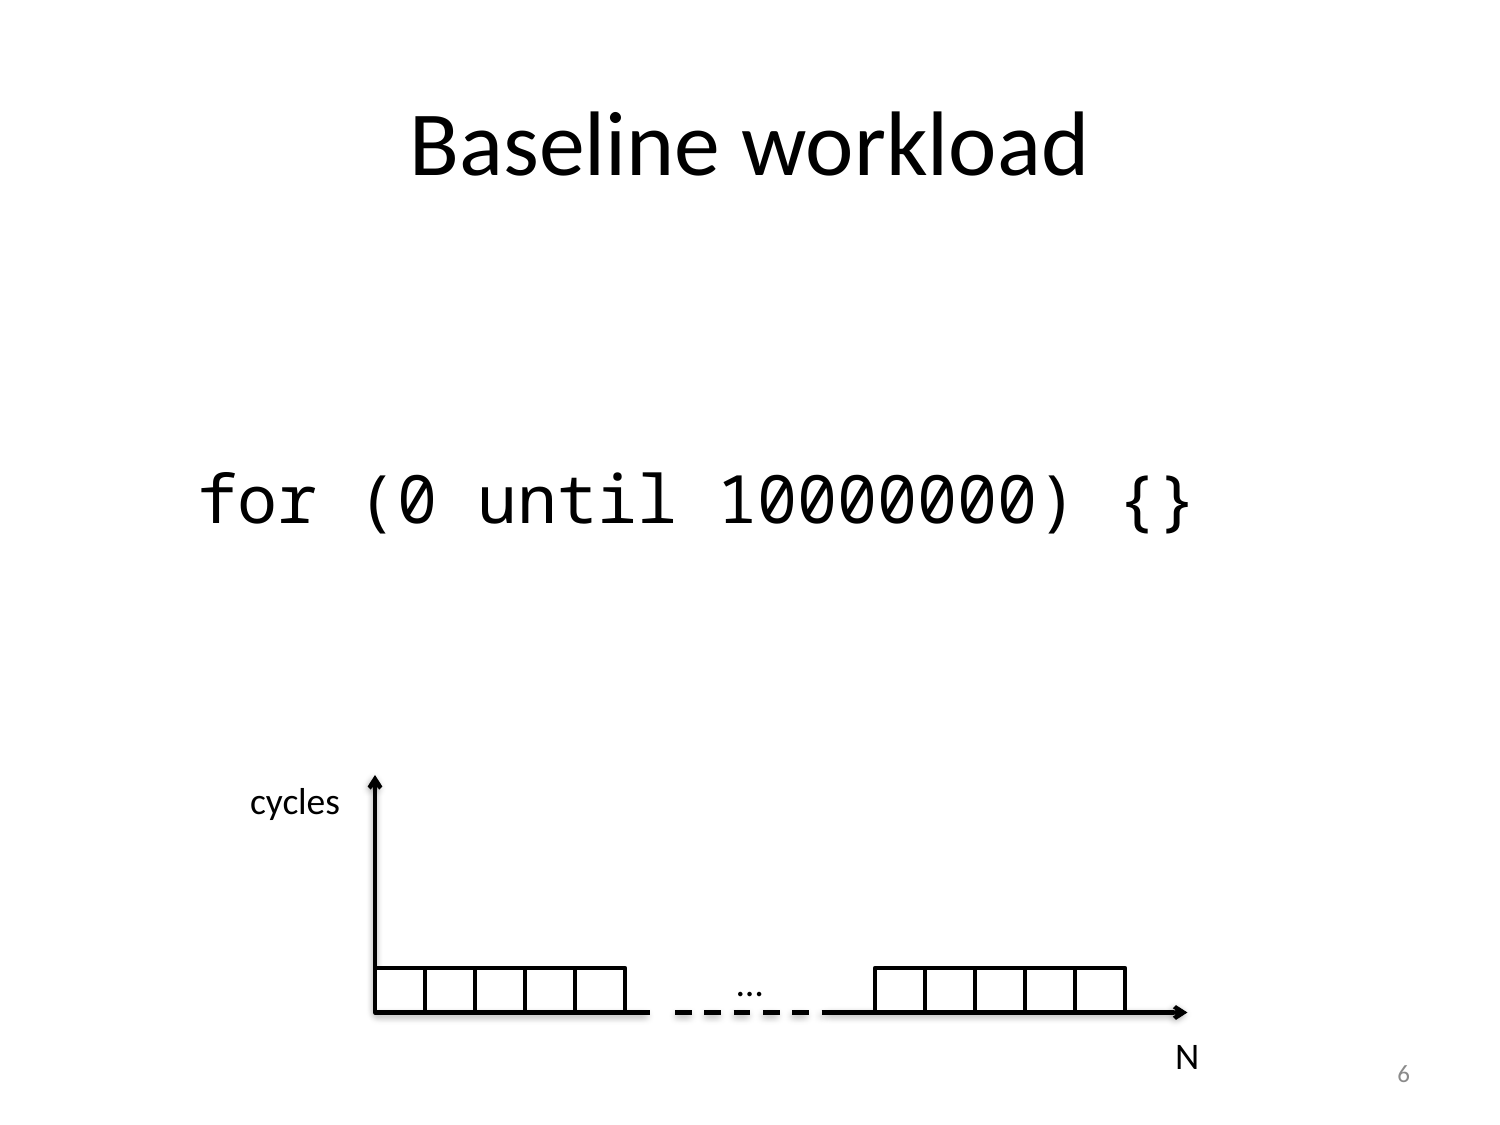

# Baseline workload
for (0 until 10000000) {}
cycles
…

N
6